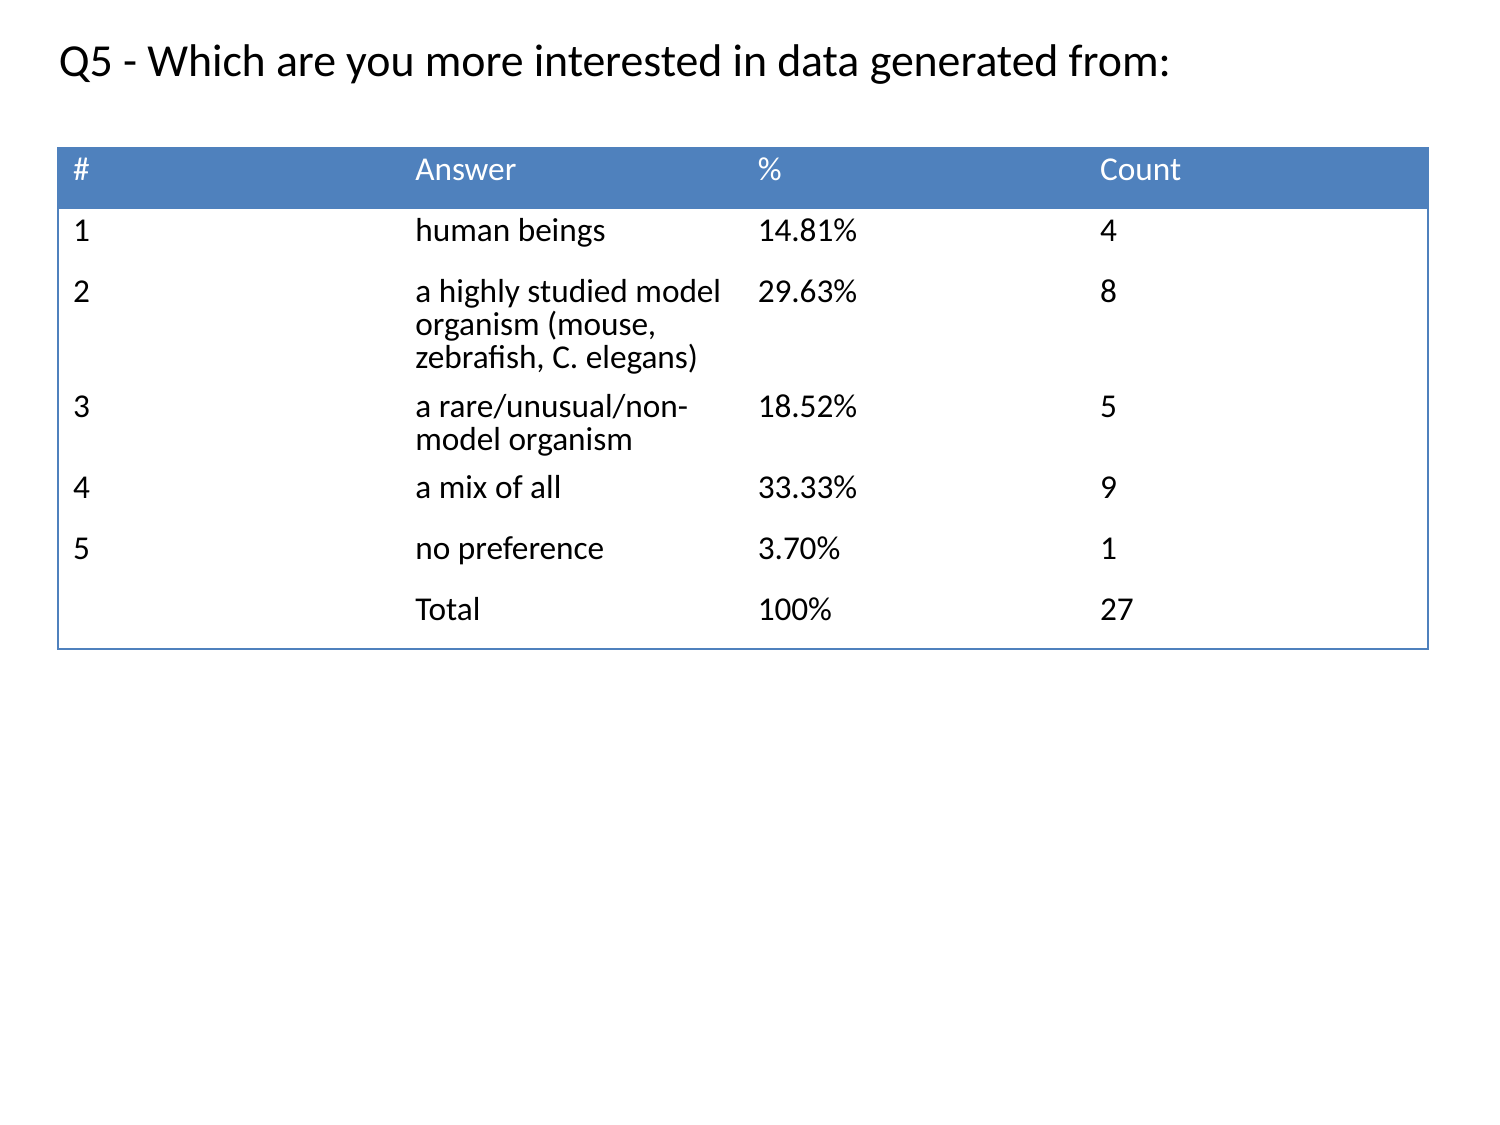

Q5 - Which are you more interested in data generated from:
| # | Answer | % | Count |
| --- | --- | --- | --- |
| 1 | human beings | 14.81% | 4 |
| 2 | a highly studied model organism (mouse, zebrafish, C. elegans) | 29.63% | 8 |
| 3 | a rare/unusual/non-model organism | 18.52% | 5 |
| 4 | a mix of all | 33.33% | 9 |
| 5 | no preference | 3.70% | 1 |
|  | Total | 100% | 27 |